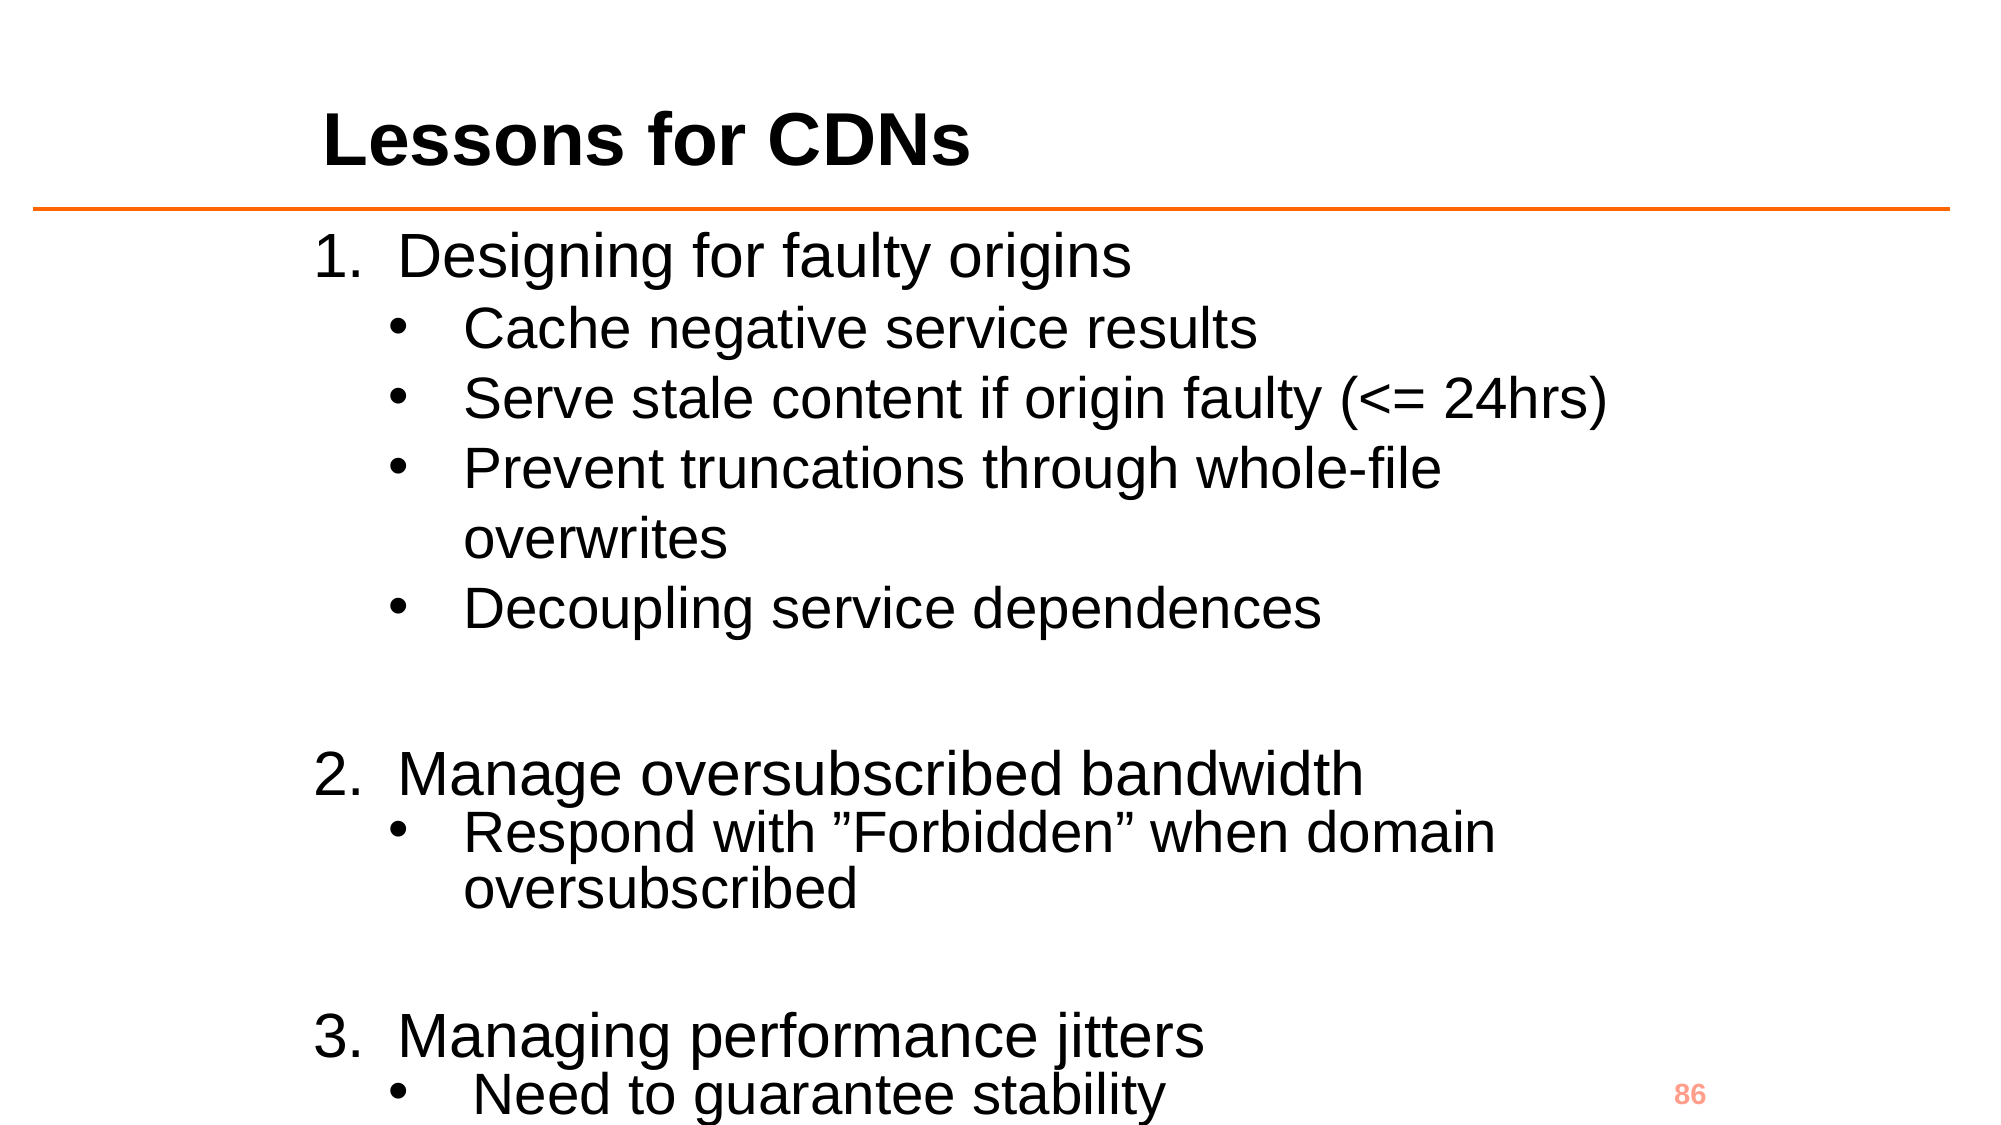

# Lessons for CDNs
Designing for faulty origins
Cache negative service results
Serve stale content if origin faulty (<= 24hrs)
Prevent truncations through whole-file overwrites
Decoupling service dependences

Manage oversubscribed bandwidth
Respond with ”Forbidden” when domain oversubscribed

Managing performance jitters
Need to guarantee stability

86